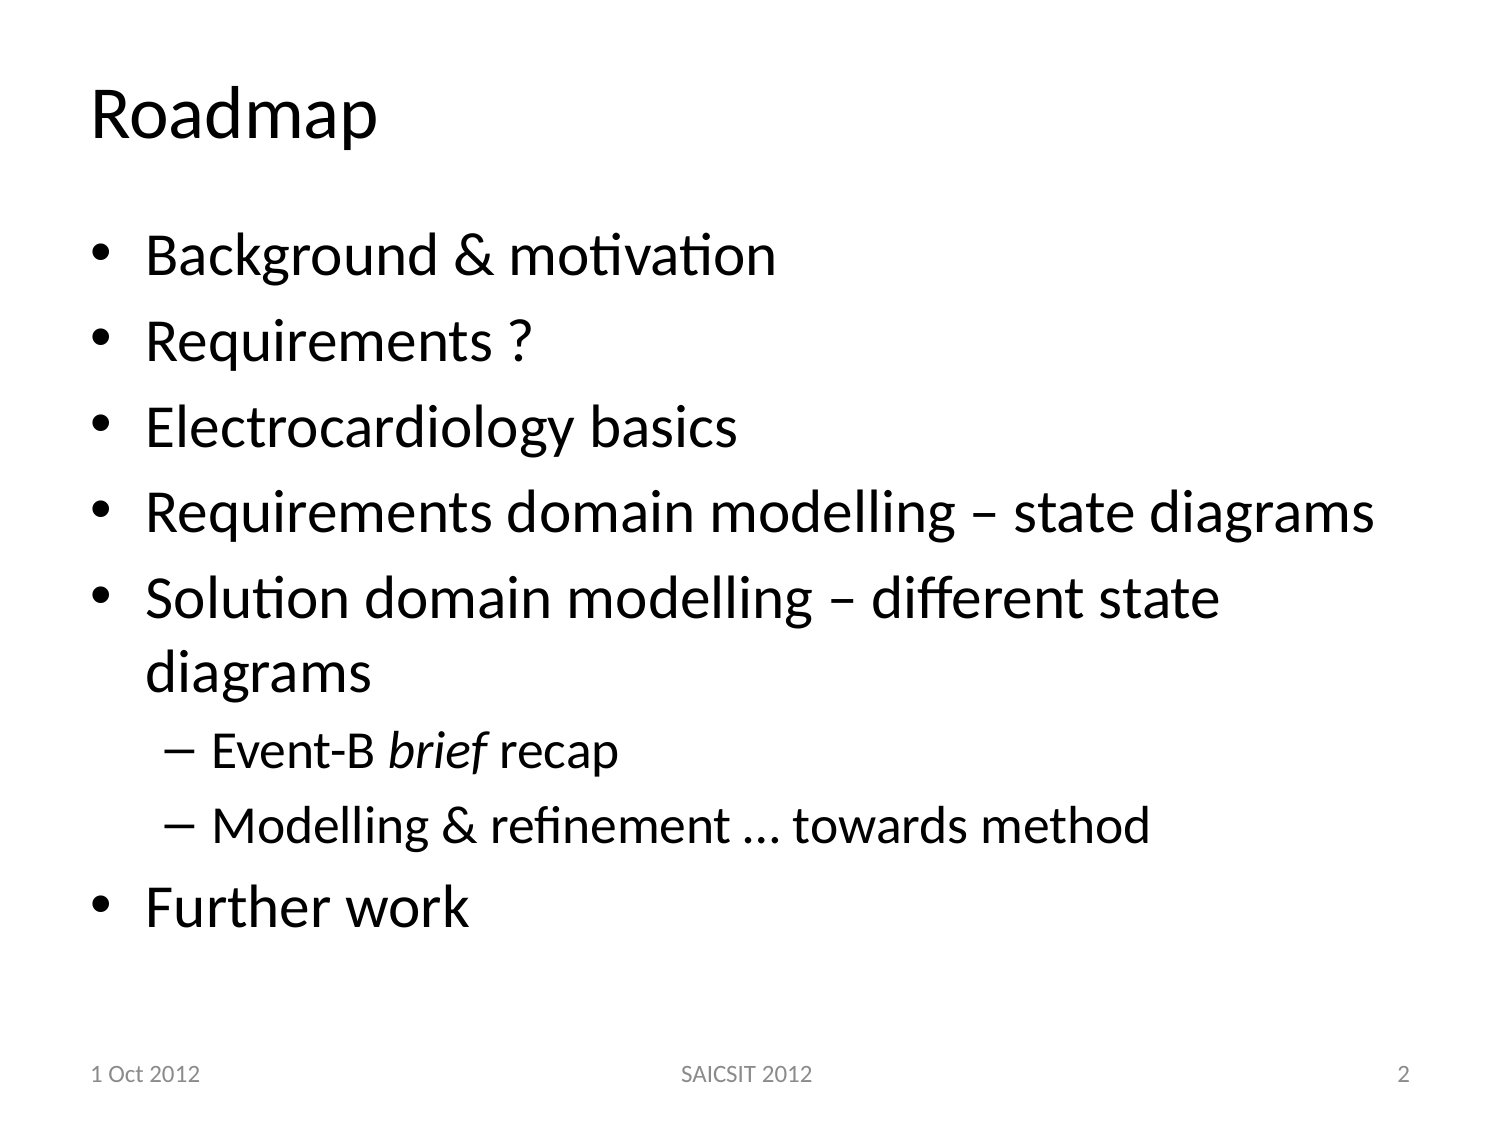

# Roadmap
Background & motivation
Requirements ?
Electrocardiology basics
Requirements domain modelling – state diagrams
Solution domain modelling – different state diagrams
Event-B brief recap
Modelling & refinement … towards method
Further work

1 Oct 2012
SAICSIT 2012
2